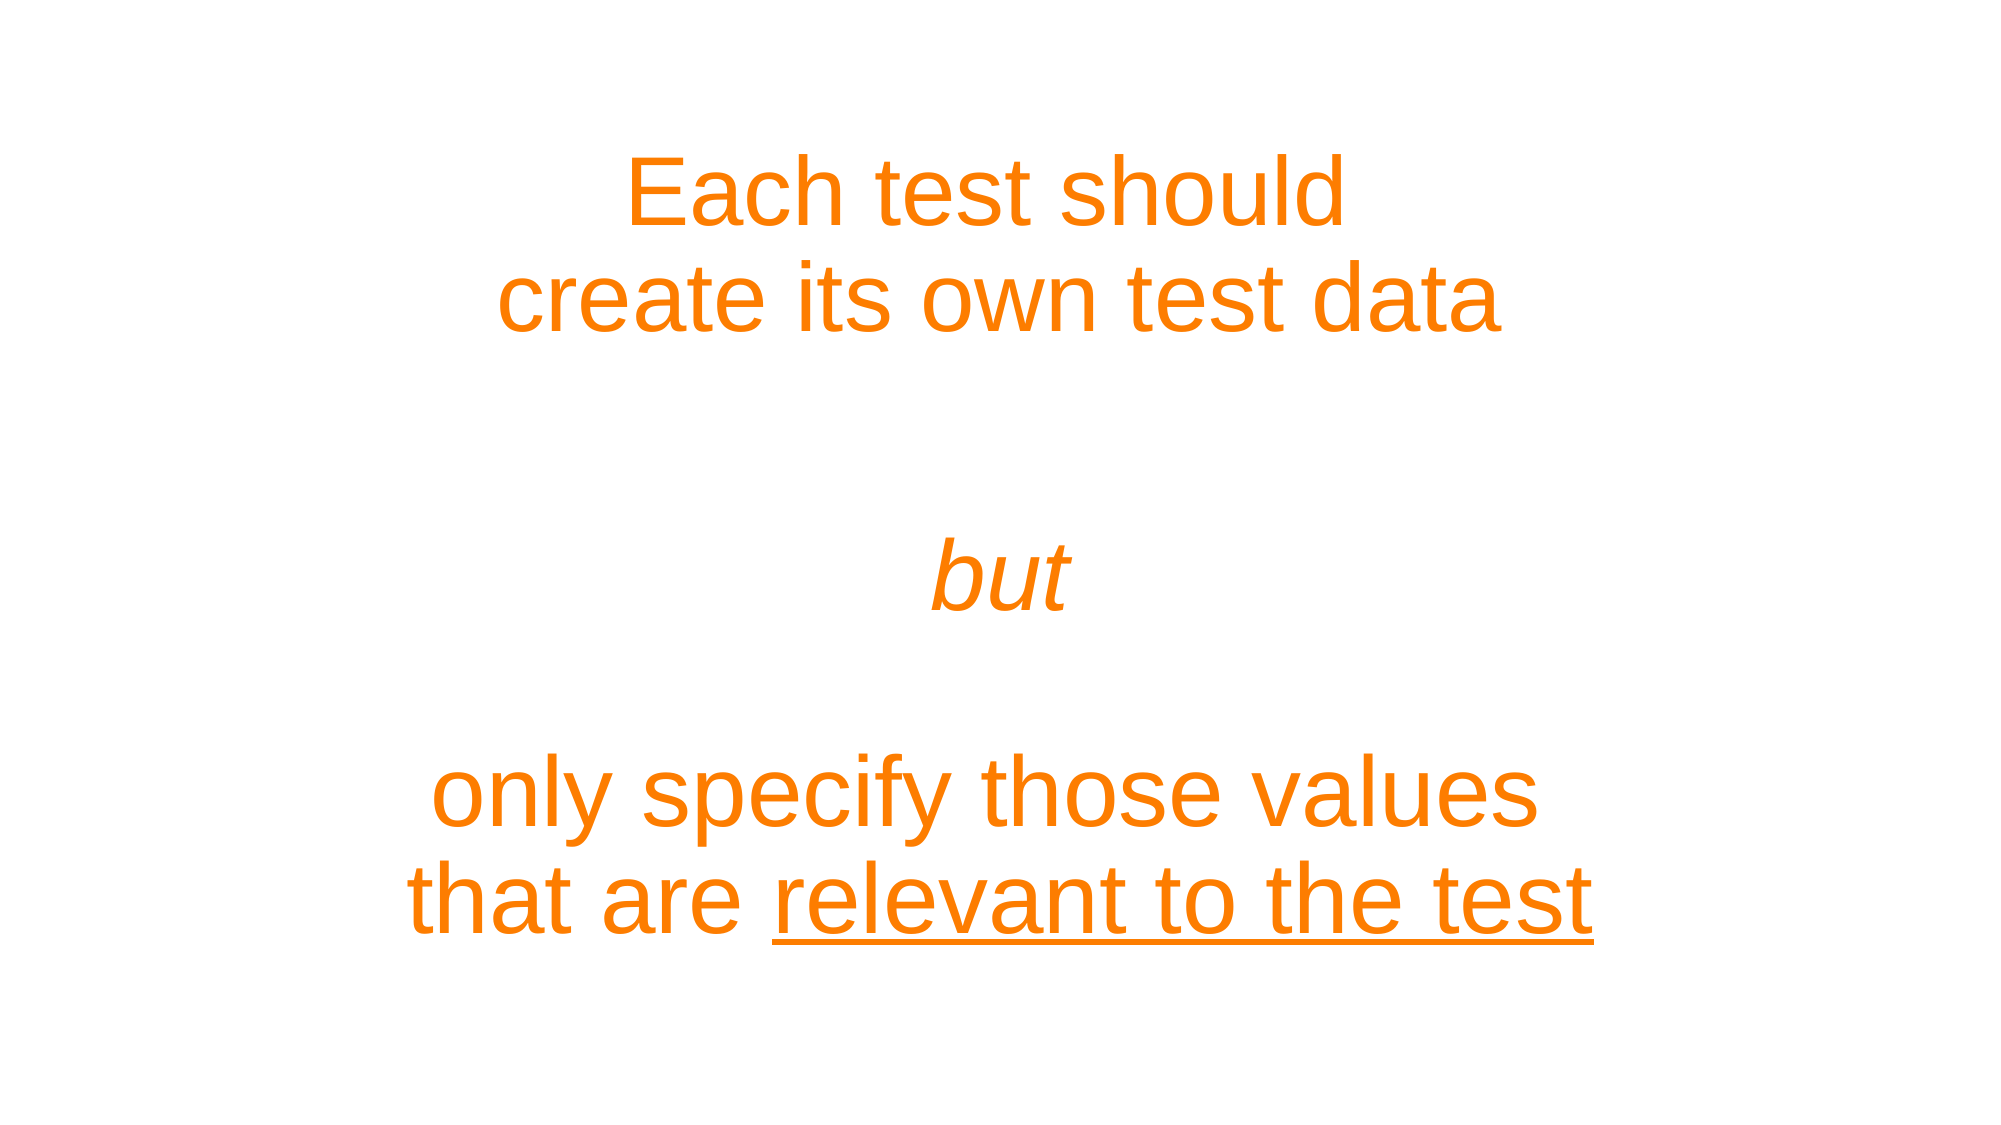

# Each test should create its own test data
but
only specify those values
that are relevant to the test